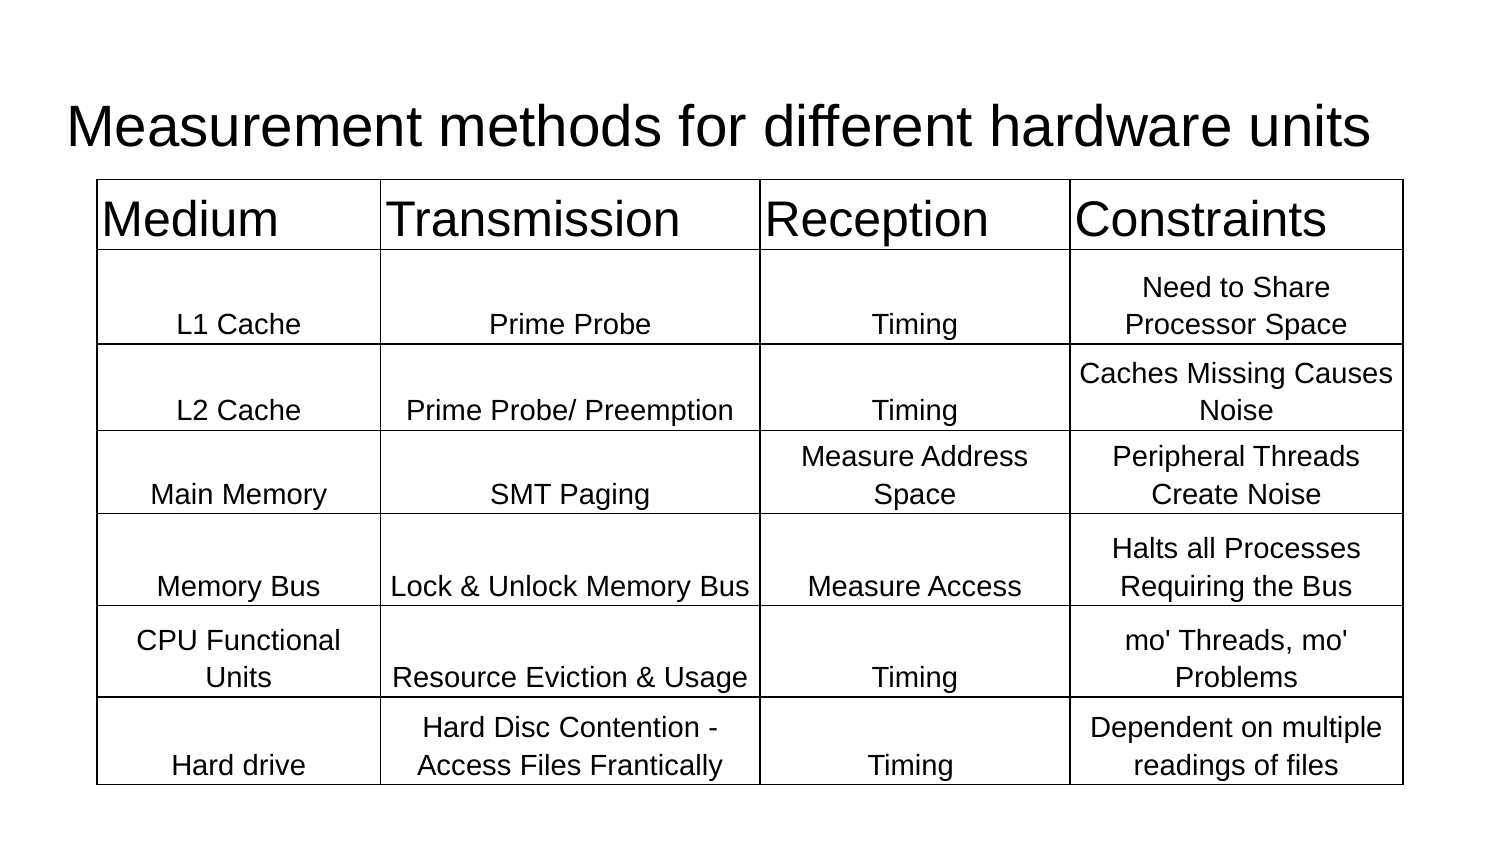

# Measurement methods for different hardware units
| Medium | Transmission | Reception | Constraints |
| --- | --- | --- | --- |
| L1 Cache | Prime Probe | Timing | Need to Share Processor Space |
| L2 Cache | Prime Probe/ Preemption | Timing | Caches Missing Causes Noise |
| Main Memory | SMT Paging | Measure Address Space | Peripheral Threads Create Noise |
| Memory Bus | Lock & Unlock Memory Bus | Measure Access | Halts all Processes Requiring the Bus |
| CPU Functional Units | Resource Eviction & Usage | Timing | mo' Threads, mo' Problems |
| Hard drive | Hard Disc Contention - Access Files Frantically | Timing | Dependent on multiple readings of files |